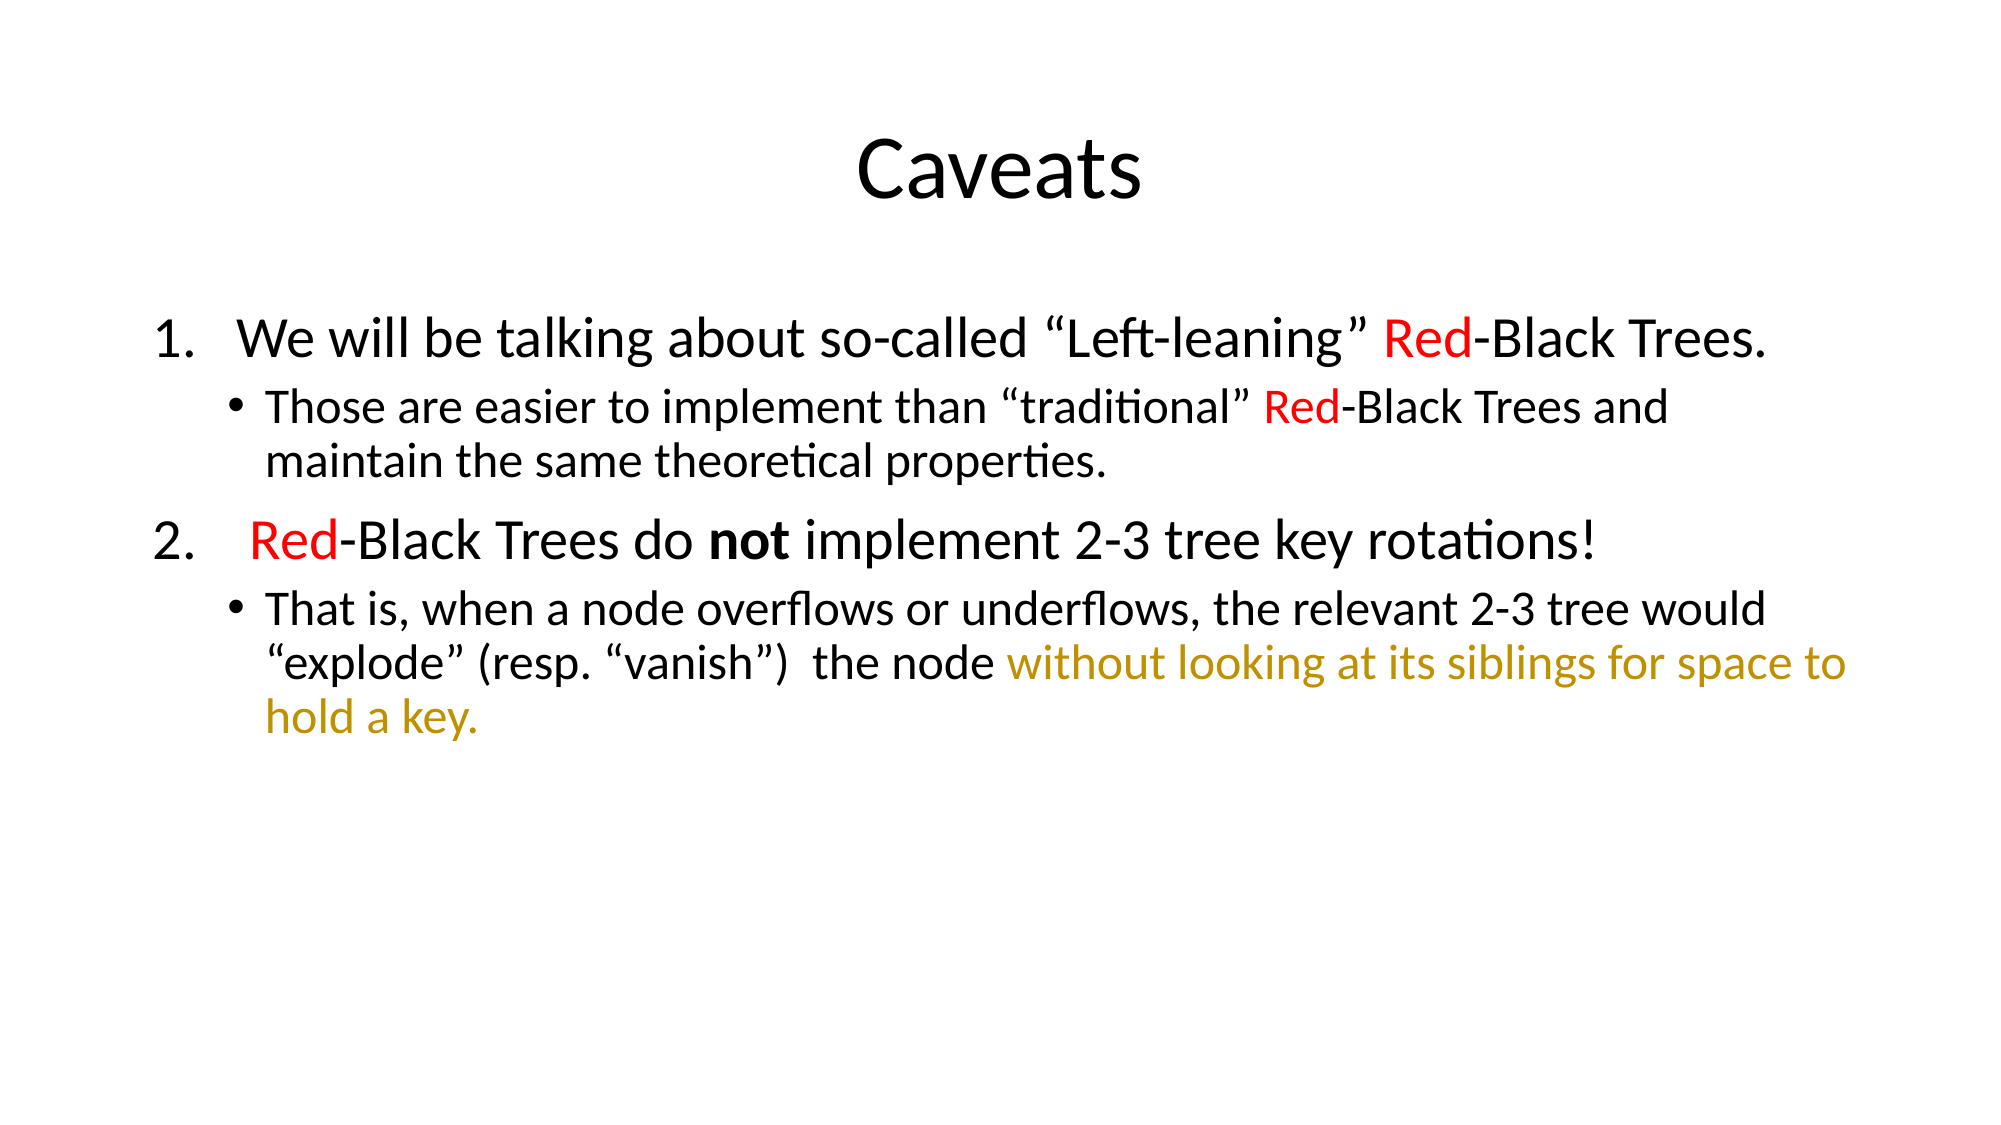

# Caveats
We will be talking about so-called “Left-leaning” Red-Black Trees.
Those are easier to implement than “traditional” Red-Black Trees and maintain the same theoretical properties.
 Red-Black Trees do not implement 2-3 tree key rotations!
That is, when a node overflows or underflows, the relevant 2-3 tree would “explode” (resp. “vanish”)  the node without looking at its siblings for space to hold a key.